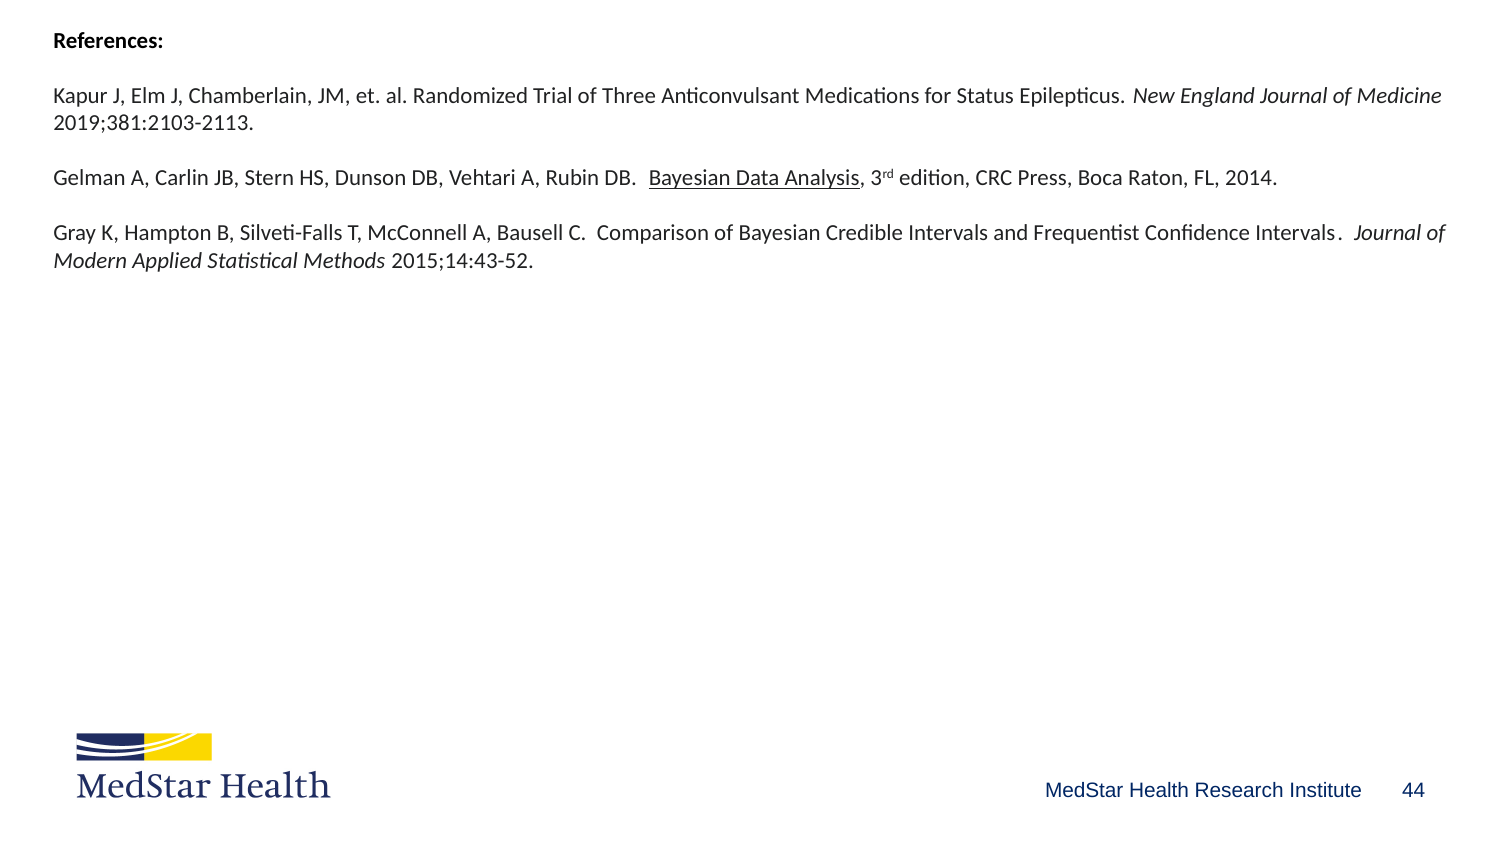

References:

Kapur J, Elm J, Chamberlain, JM, et. al. Randomized Trial of Three Anticonvulsant Medications for Status Epilepticus. New England Journal of Medicine 2019;381:2103-2113.

Gelman A, Carlin JB, Stern HS, Dunson DB, Vehtari A, Rubin DB.  Bayesian Data Analysis, 3rd edition, CRC Press, Boca Raton, FL, 2014.

Gray K, Hampton B, Silveti-Falls T, McConnell A, Bausell C.  Comparison of Bayesian Credible Intervals and Frequentist Confidence Intervals.  Journal of Modern Applied Statistical Methods 2015;14:43-52.